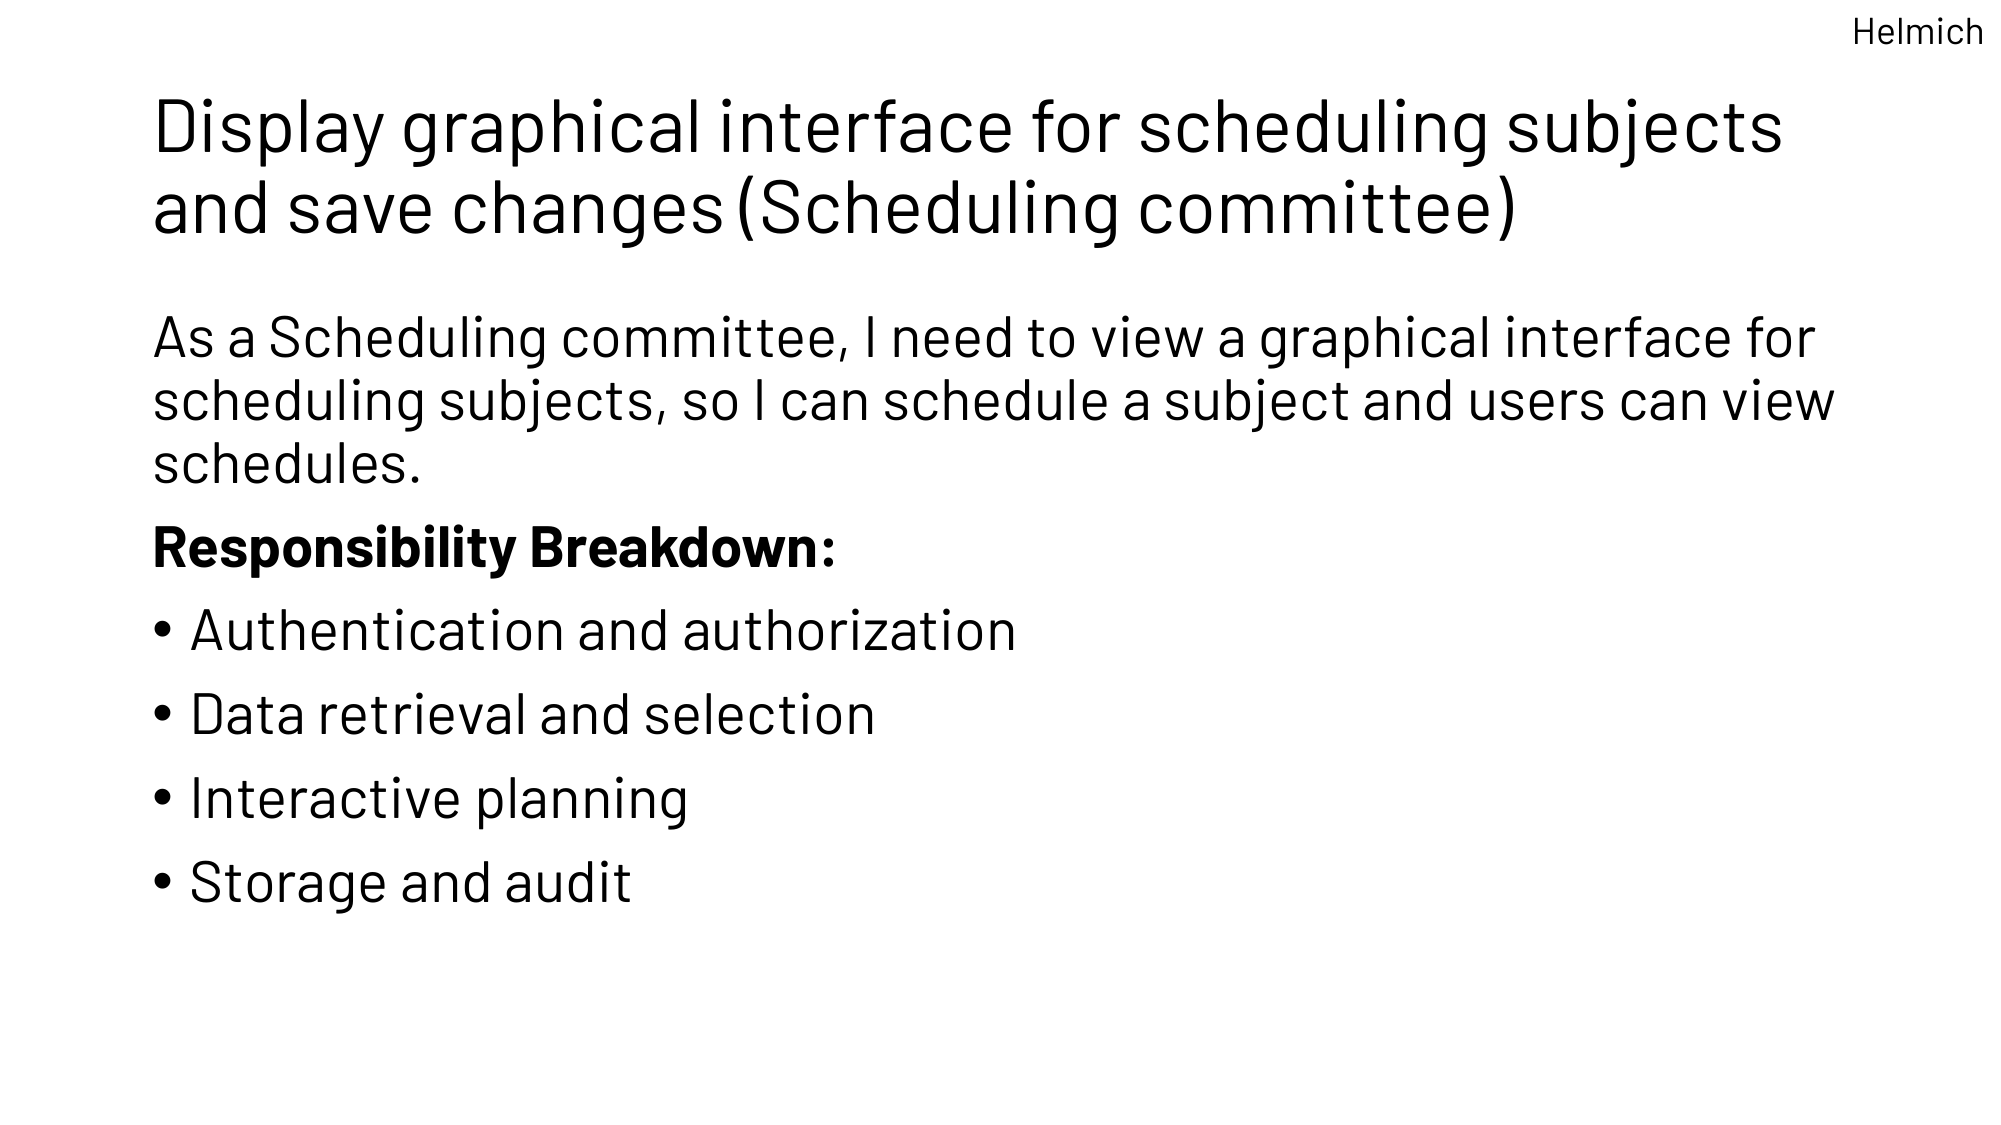

Helmich
# Display graphical interface for scheduling subjects and save changes (Scheduling committee)
As a Scheduling committee, I need to view a graphical interface for scheduling subjects, so I can schedule a subject and users can view schedules.
Responsibility Breakdown:
Authentication and authorization
Data retrieval and selection
Interactive planning
Storage and audit